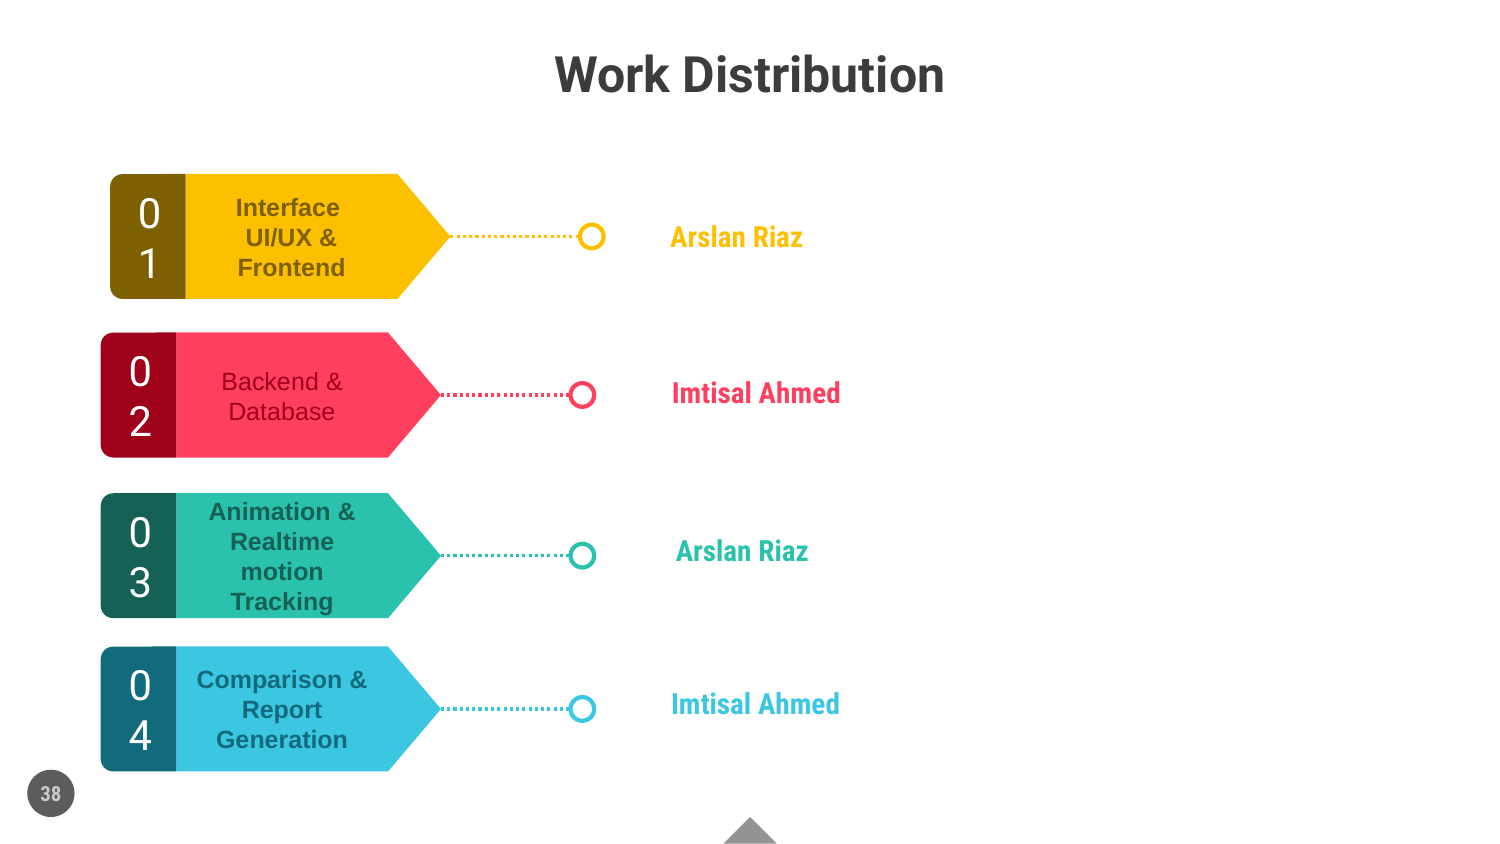

# Work Distribution
Interface  UI/UX & Frontend
01
Arslan Riaz

Backend & Database
02
Imtisal Ahmed

Animation & Realtime motion Tracking
03
Arslan Riaz

Comparison & Report Generation
04
Imtisal Ahmed

38